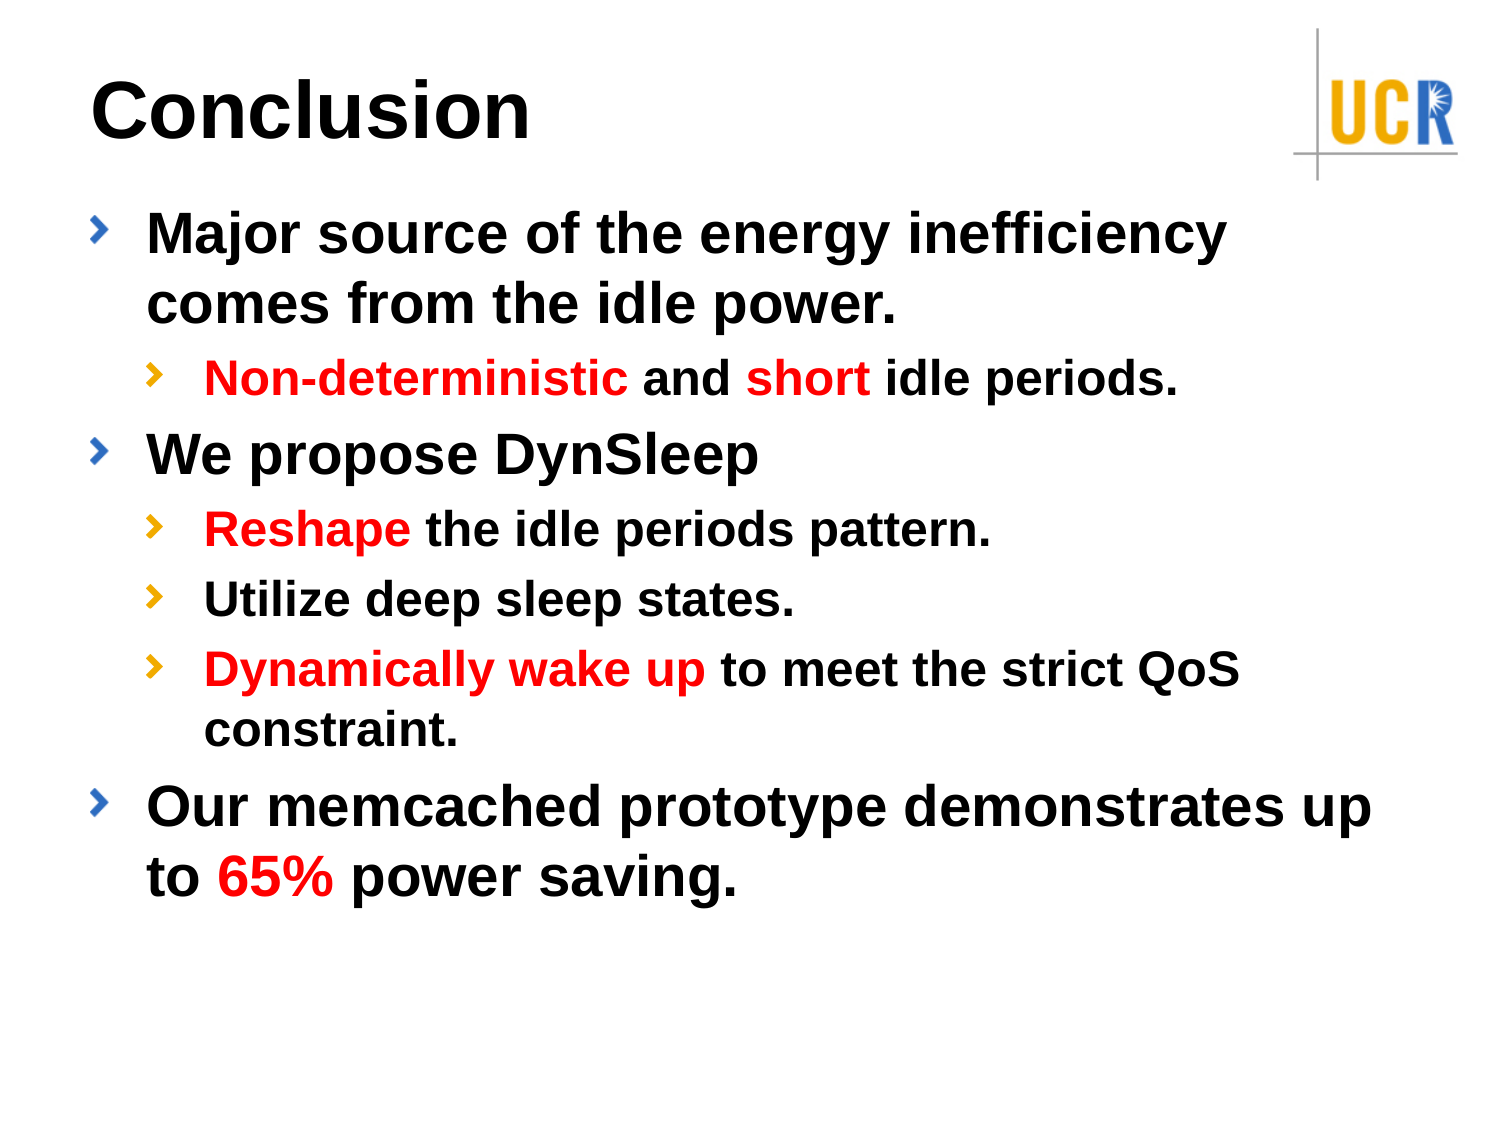

# Conclusion
Major source of the energy inefficiency comes from the idle power.
Non-deterministic and short idle periods.
We propose DynSleep
Reshape the idle periods pattern.
Utilize deep sleep states.
Dynamically wake up to meet the strict QoS constraint.
Our memcached prototype demonstrates up to 65% power saving.